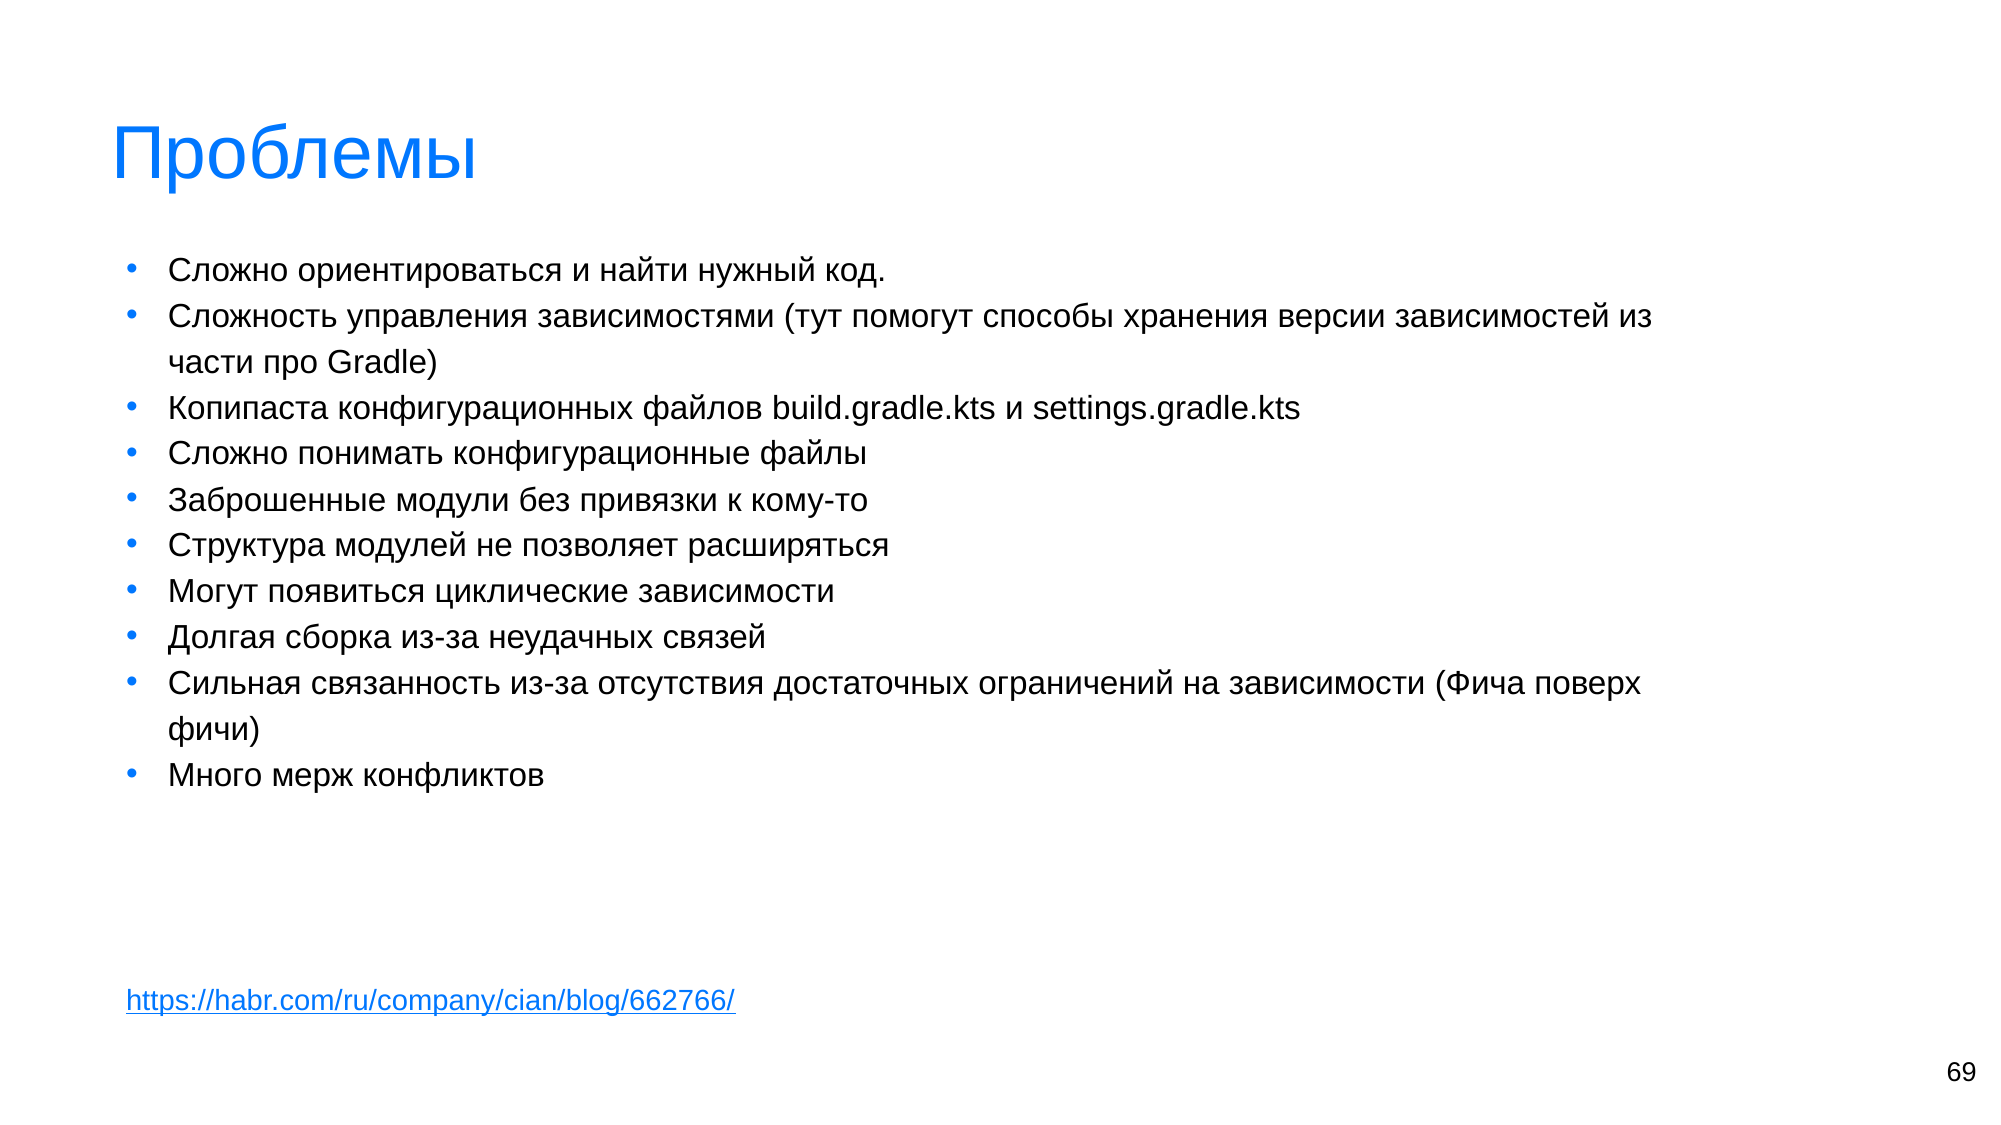

# Проблемы

Сложно ориентироваться и найти нужный код.
Сложность управления зависимостями (тут помогут способы хранения версии зависимостей из части про Gradle)
Копипаста конфигурационных файлов build.gradle.kts и settings.gradle.kts
Сложно понимать конфигурационные файлы
Заброшенные модули без привязки к кому-то
Структура модулей не позволяет расширяться
Могут появиться циклические зависимости
Долгая сборка из-за неудачных связей
Сильная связанность из-за отсутствия достаточных ограничений на зависимости (Фича поверх фичи)
Много мерж конфликтов

https://habr.com/ru/company/cian/blog/662766/

69